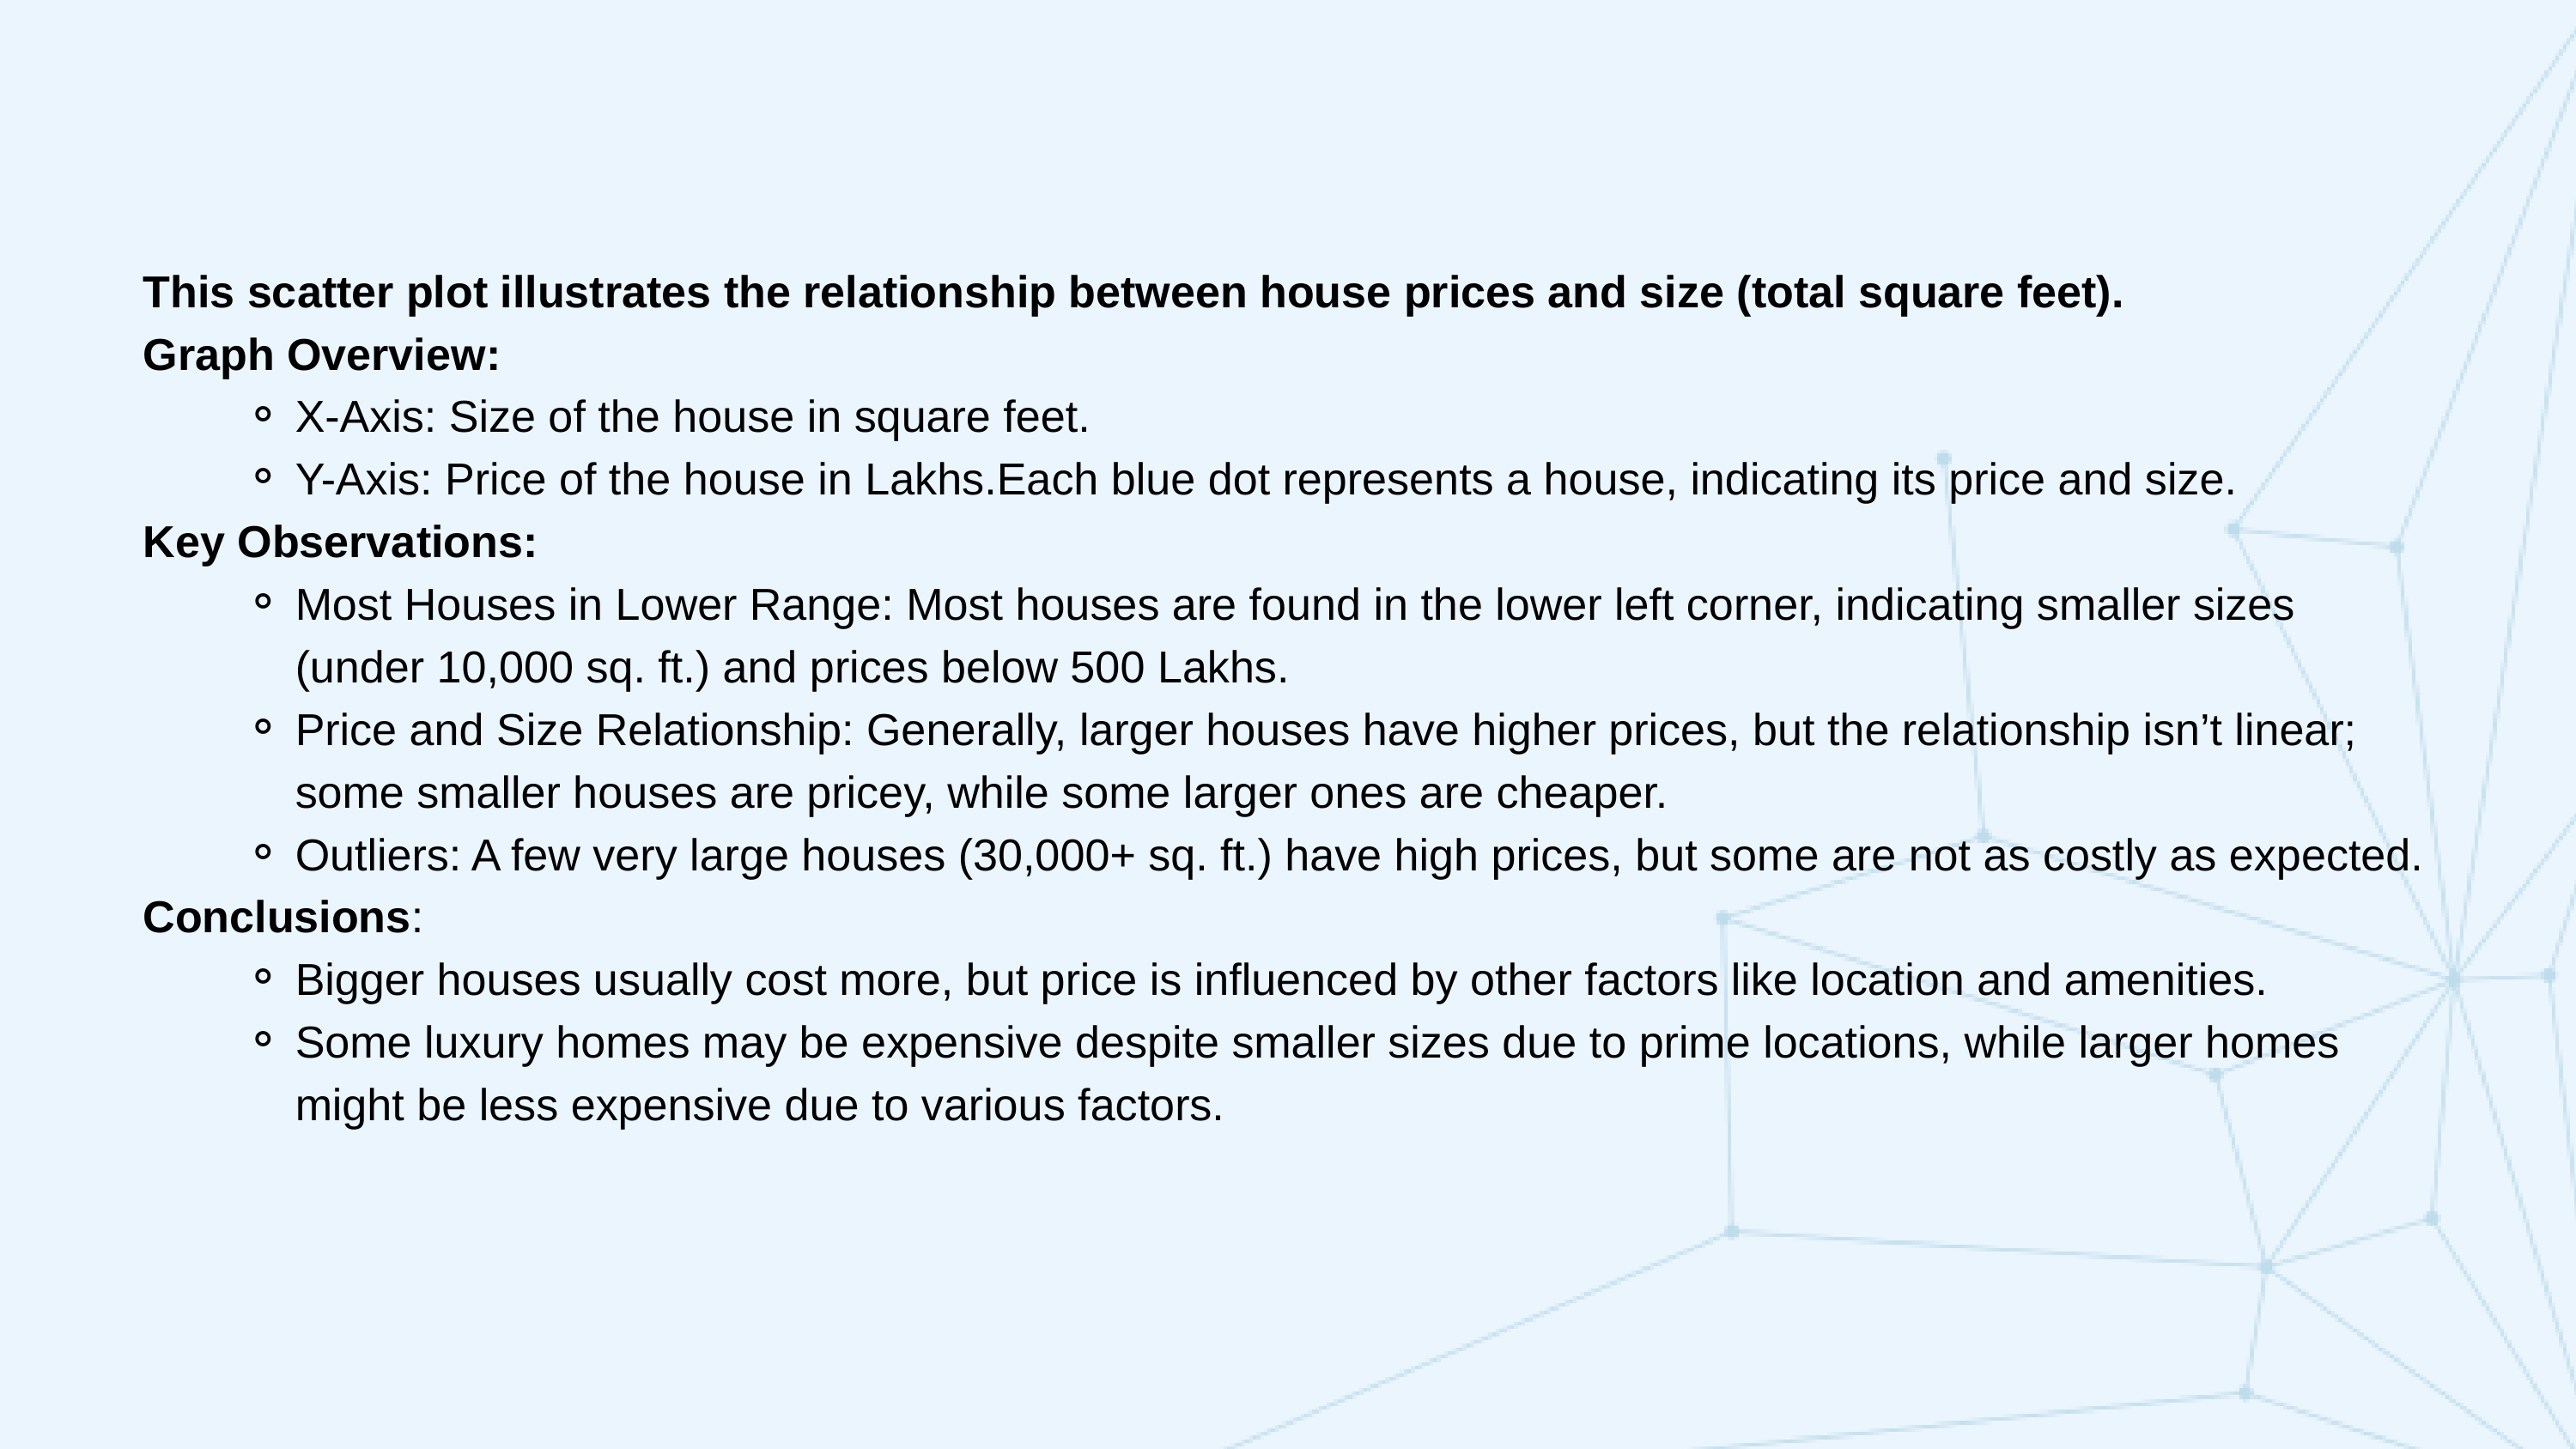

This scatter plot illustrates the relationship between house prices and size (total square feet).
Graph Overview:
X-Axis: Size of the house in square feet.
Y-Axis: Price of the house in Lakhs.Each blue dot represents a house, indicating its price and size.
Key Observations:
Most Houses in Lower Range: Most houses are found in the lower left corner, indicating smaller sizes (under 10,000 sq. ft.) and prices below 500 Lakhs.
Price and Size Relationship: Generally, larger houses have higher prices, but the relationship isn’t linear; some smaller houses are pricey, while some larger ones are cheaper.
Outliers: A few very large houses (30,000+ sq. ft.) have high prices, but some are not as costly as expected.
Conclusions:
Bigger houses usually cost more, but price is influenced by other factors like location and amenities.
Some luxury homes may be expensive despite smaller sizes due to prime locations, while larger homes might be less expensive due to various factors.